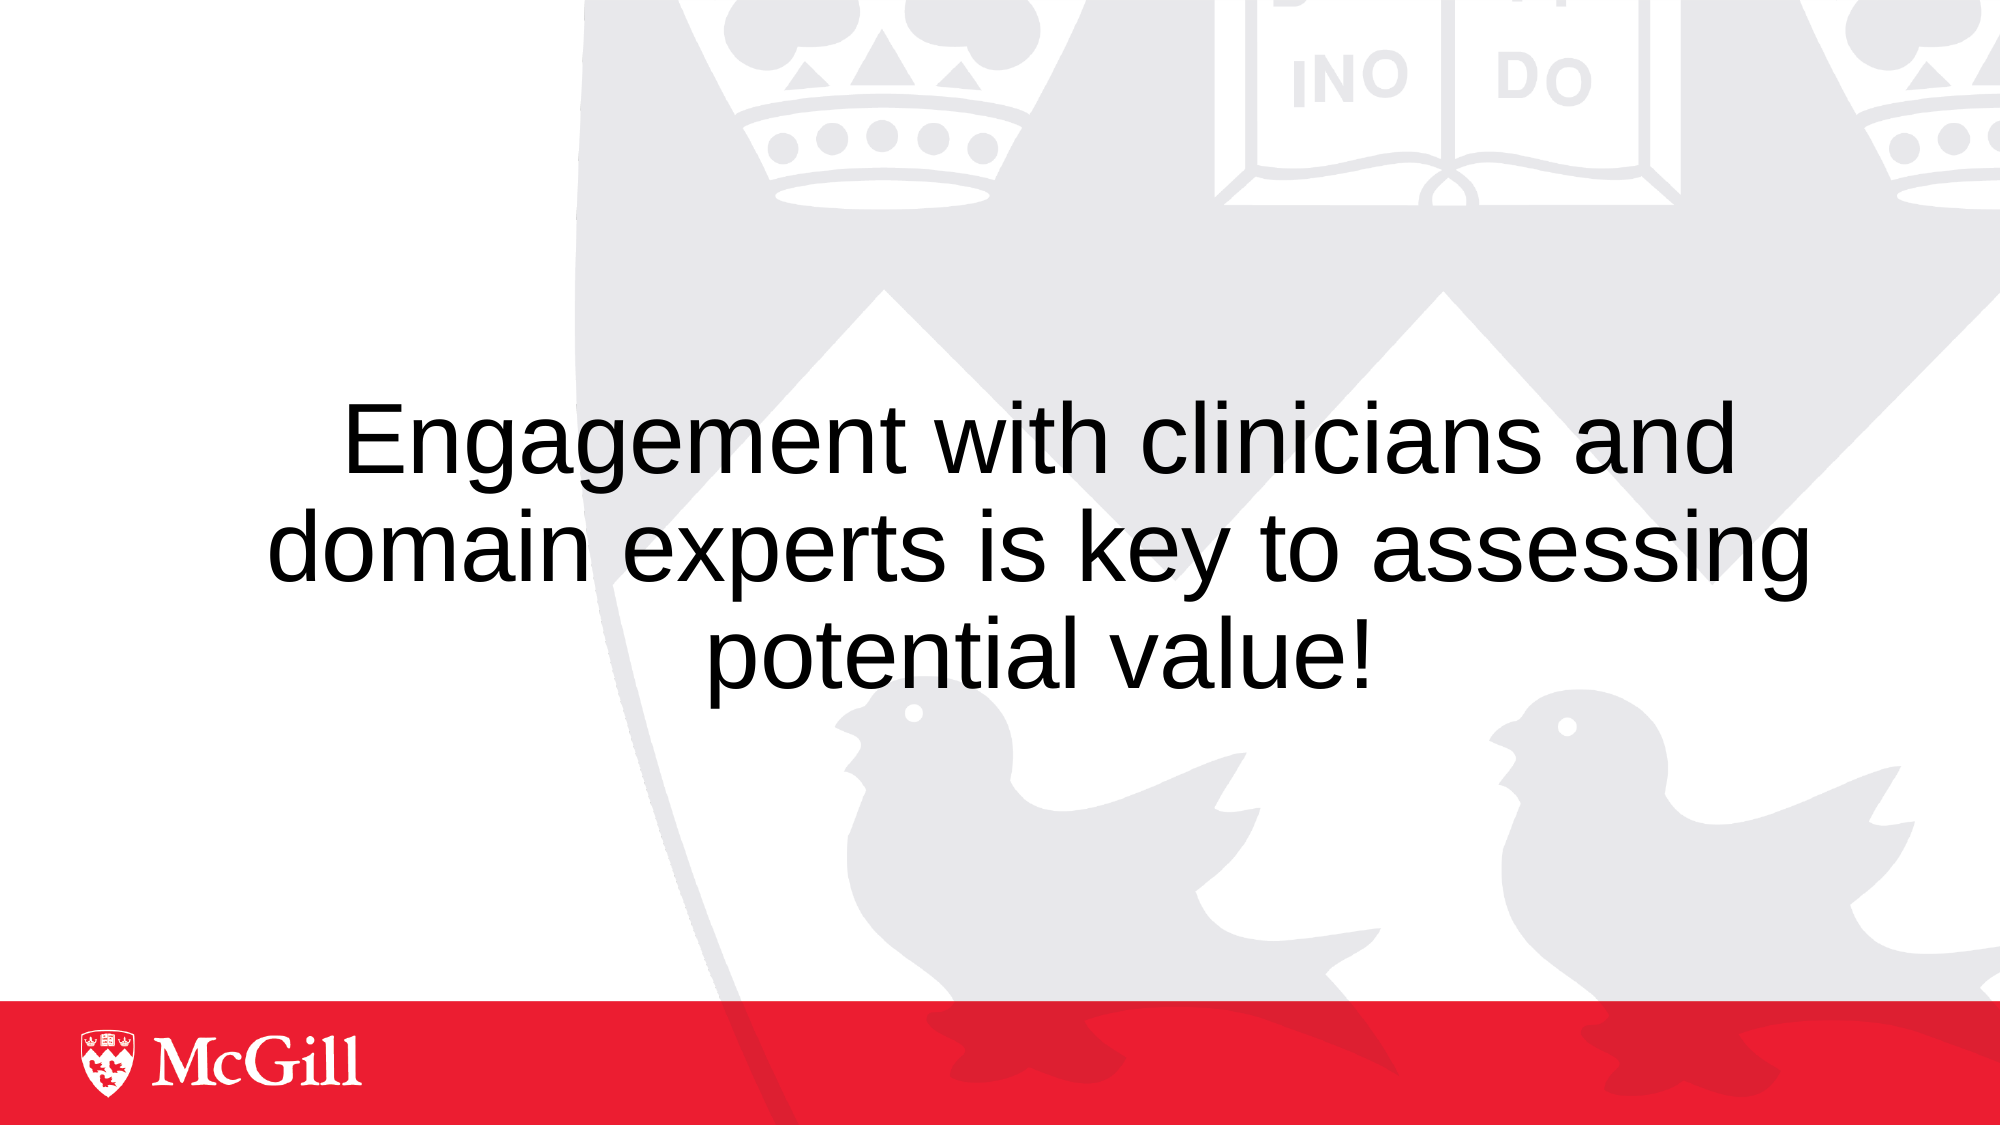

Engagement with clinicians and domain experts is key to assessing potential value!